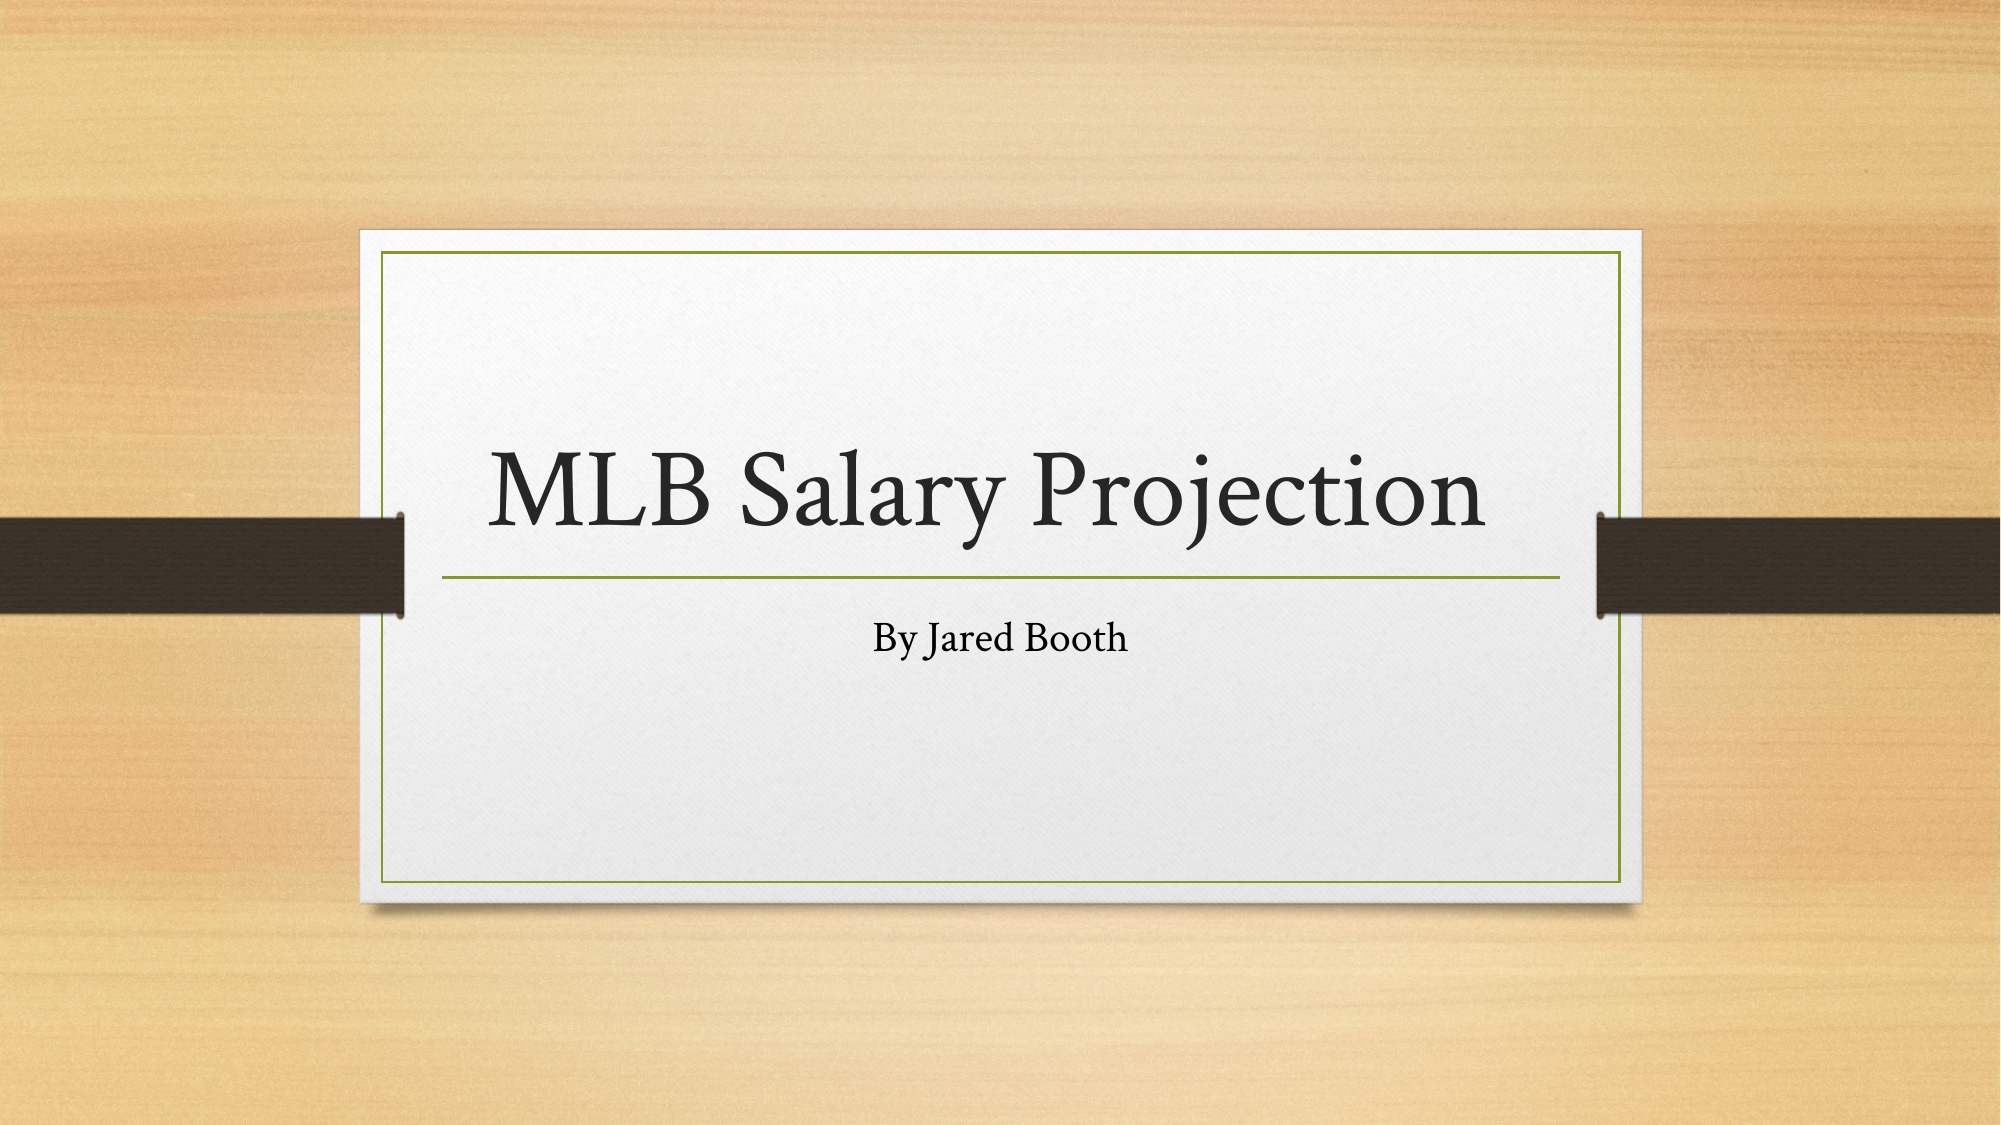

# MLB Salary Projection
By Jared Booth